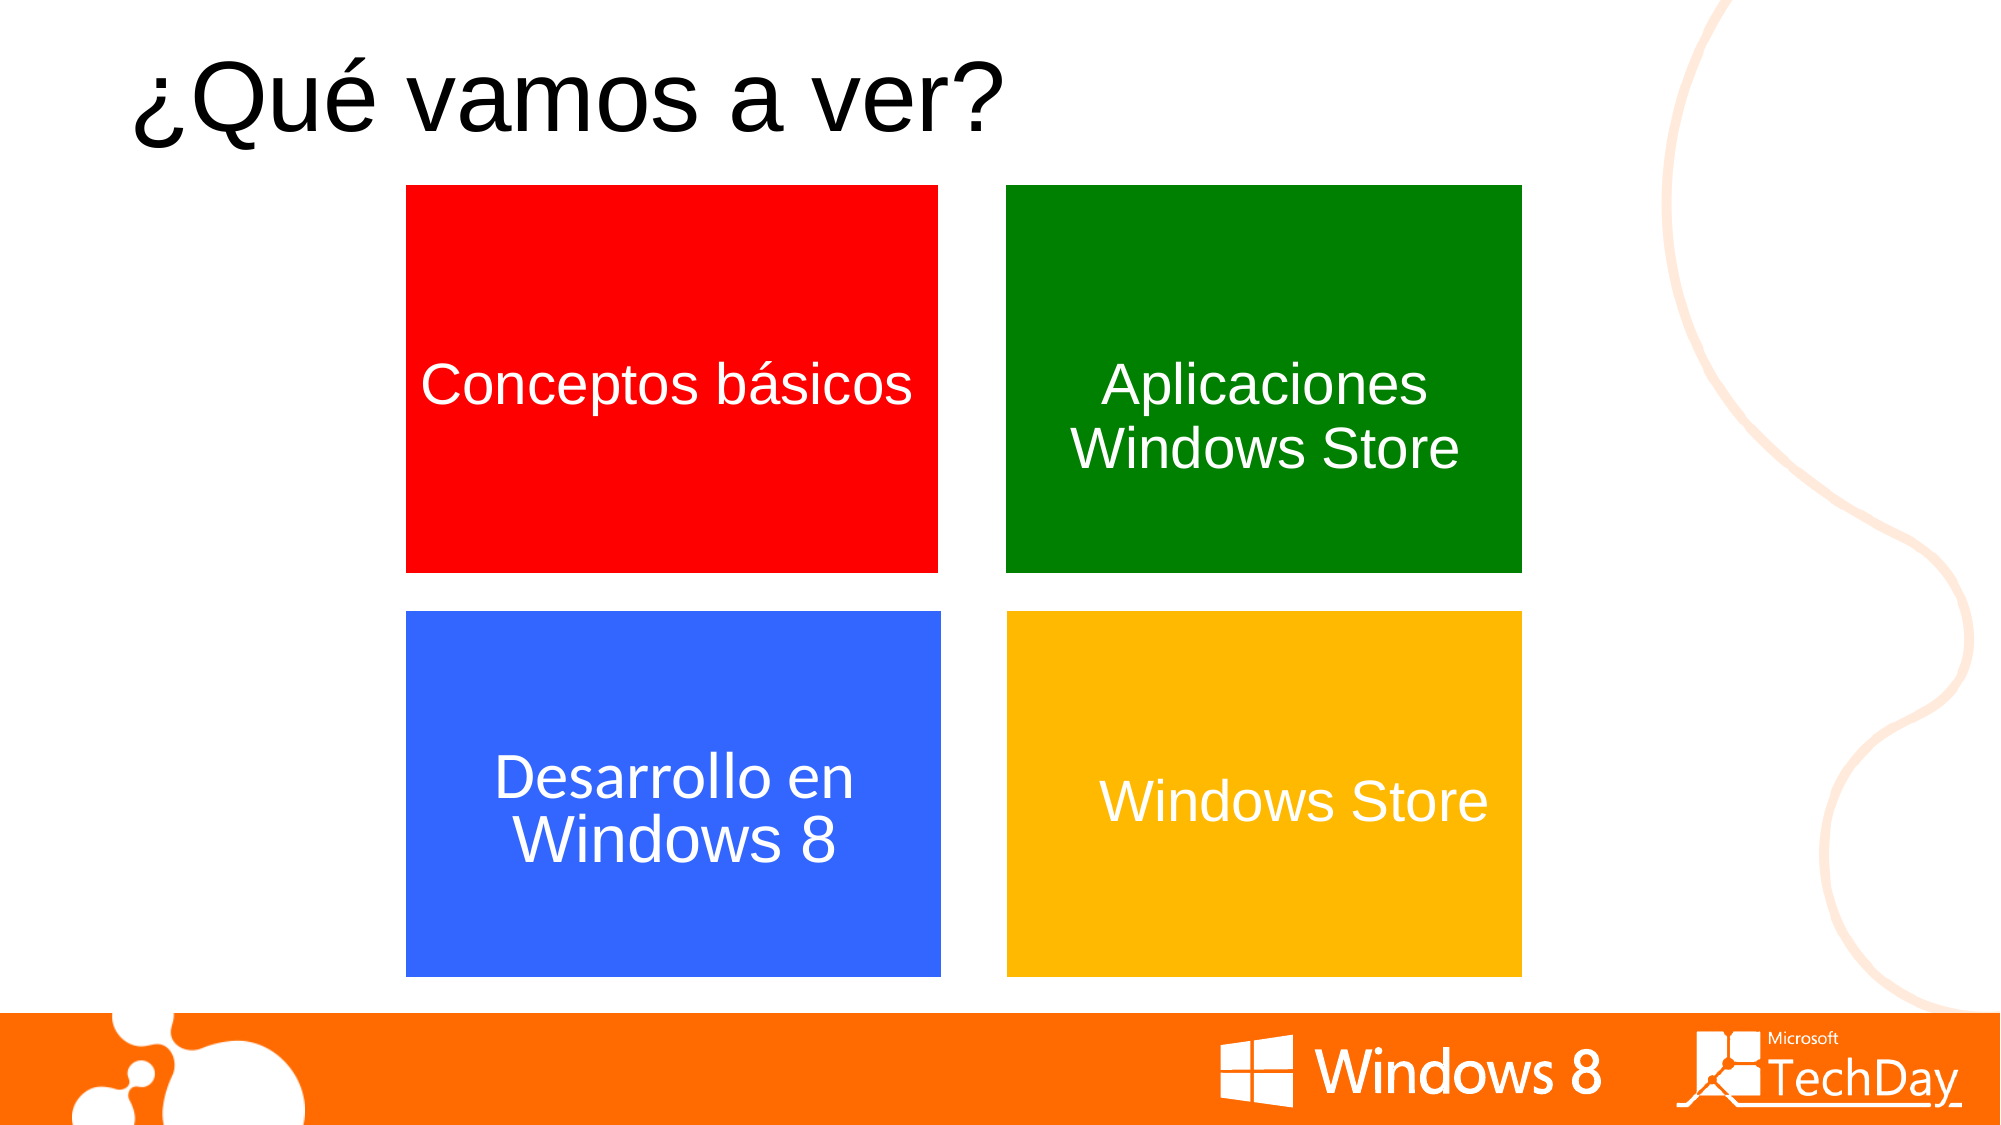

¿Qué vamos a ver?

Conceptos básicos
Aplicaciones Windows Store

Desarrollo en Windows 8

Windows Store